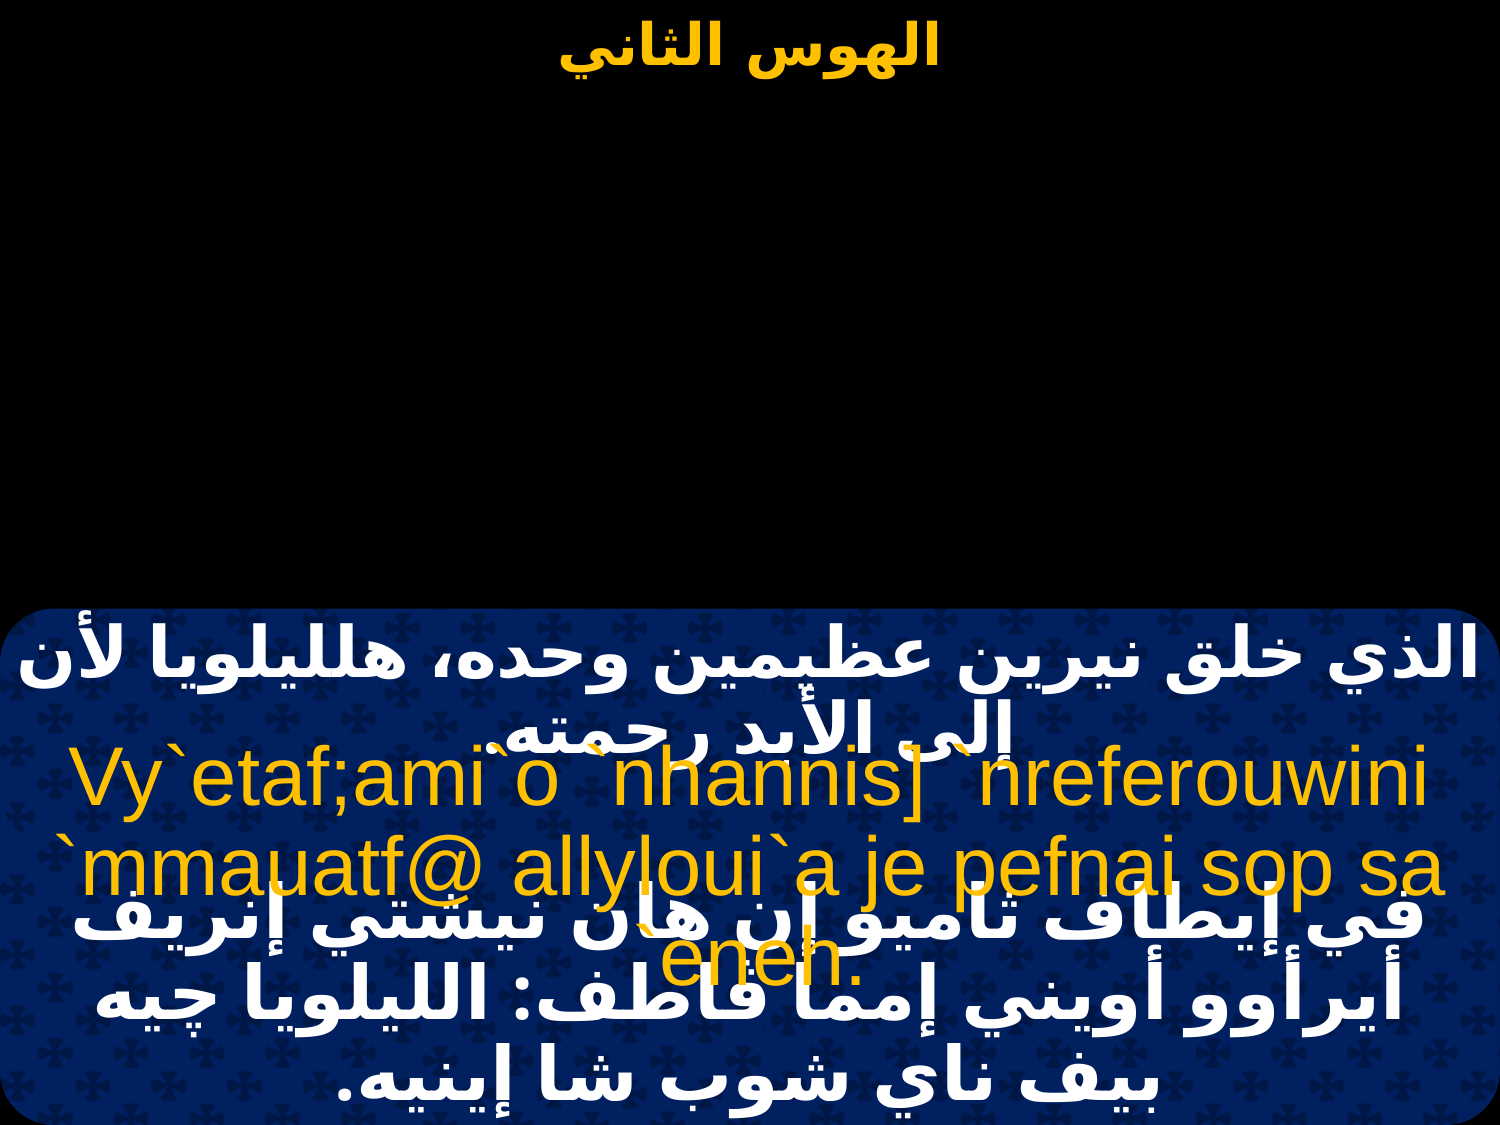

#
الذي خلق نيرين عظيمين وحده، هلليلويا لأن إلى الأبد رحمته.
Vy`etaf;ami`o `nhannis] `nreferouwini `mmauatf@ allyloui`a je pefnai sop sa `eneh.
في إيطاف ثاميو إن هان نيشتي إنريف أيرأوو أويني إمما ڤاطف: الليلويا چيه بيف ناي شوب شا إينيه.